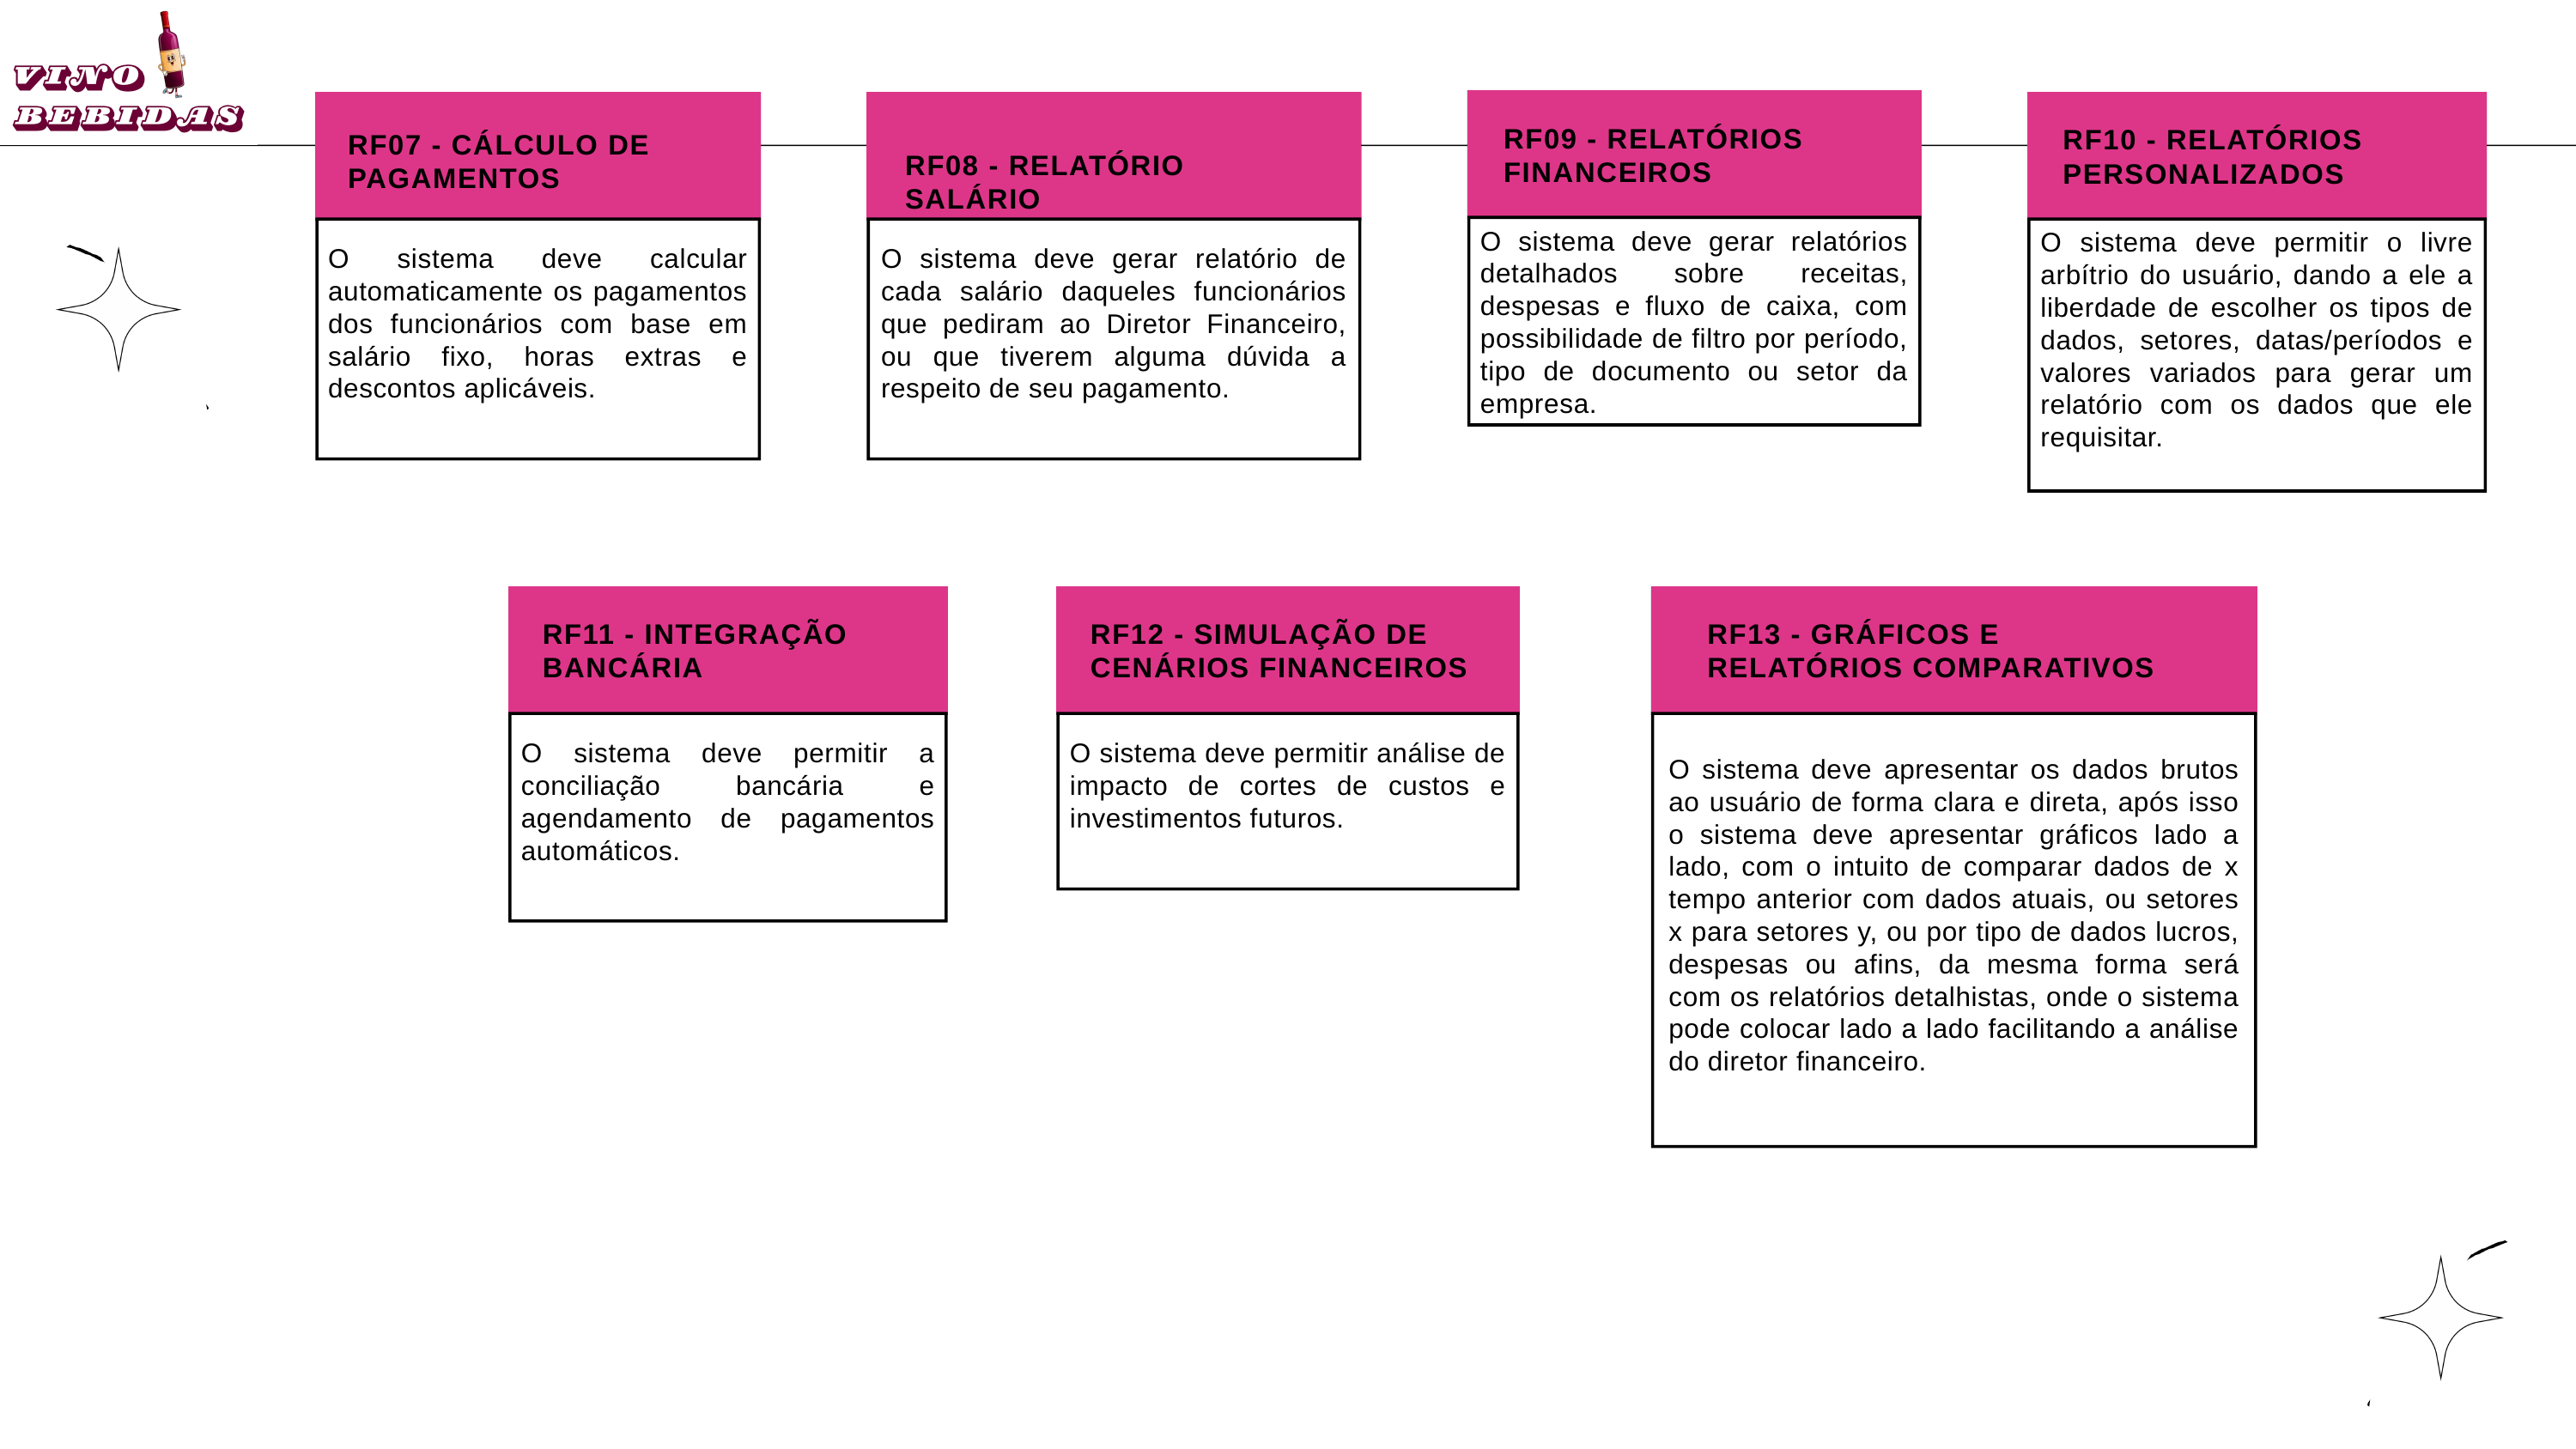

RF09 - RELATÓRIOS FINANCEIROS

O sistema deve gerar relatórios detalhados sobre receitas, despesas e fluxo de caixa, com possibilidade de filtro por período, tipo de documento ou setor da empresa.

RF07 - CÁLCULO DE PAGAMENTOS

O sistema deve calcular automaticamente os pagamentos dos funcionários com base em salário fixo, horas extras e descontos aplicáveis.

RF08 - RELATÓRIO SALÁRIO

O sistema deve gerar relatório de cada salário daqueles funcionários que pediram ao Diretor Financeiro, ou que tiverem alguma dúvida a respeito de seu pagamento.

RF10 - RELATÓRIOS PERSONALIZADOS

O sistema deve permitir o livre arbítrio do usuário, dando a ele a liberdade de escolher os tipos de dados, setores, datas/períodos e valores variados para gerar um relatório com os dados que ele requisitar.

RF11 - INTEGRAÇÃO BANCÁRIA

O sistema deve permitir a conciliação bancária e agendamento de pagamentos automáticos.

RF12 - SIMULAÇÃO DE CENÁRIOS FINANCEIROS

O sistema deve permitir análise de impacto de cortes de custos e investimentos futuros.

RF13 - GRÁFICOS E RELATÓRIOS COMPARATIVOS

O sistema deve apresentar os dados brutos ao usuário de forma clara e direta, após isso o sistema deve apresentar gráficos lado a lado, com o intuito de comparar dados de x tempo anterior com dados atuais, ou setores x para setores y, ou por tipo de dados lucros, despesas ou afins, da mesma forma será com os relatórios detalhistas, onde o sistema pode colocar lado a lado facilitando a análise do diretor financeiro.